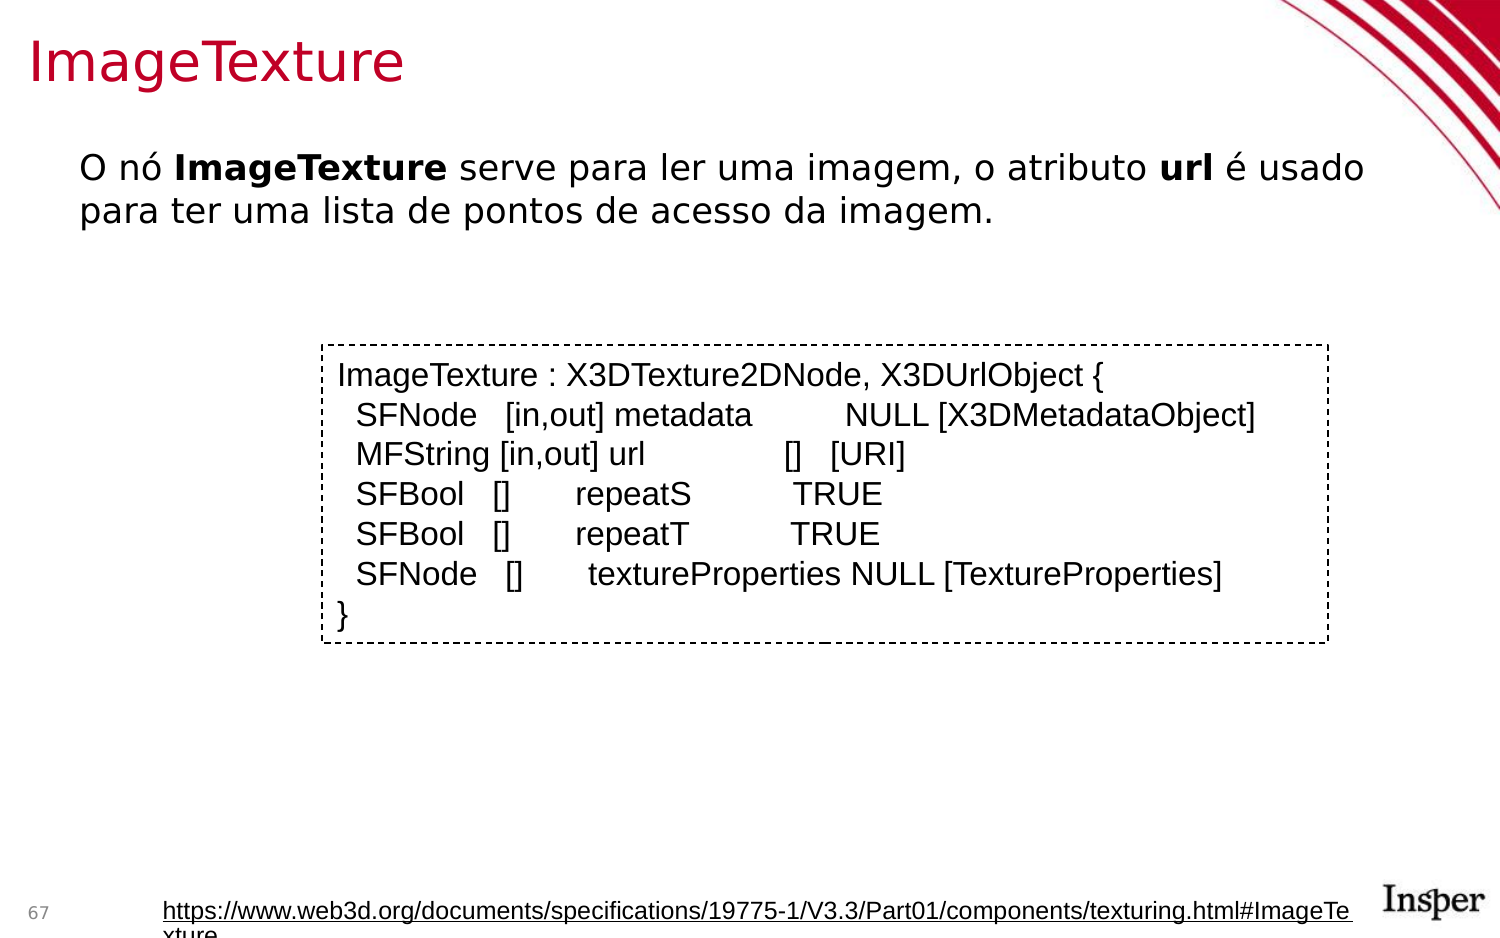

# ImageTexture
O nó ImageTexture serve para ler uma imagem, o atributo url é usado para ter uma lista de pontos de acesso da imagem.
ImageTexture : X3DTexture2DNode, X3DUrlObject {
  SFNode   [in,out] metadata          NULL [X3DMetadataObject]
  MFString [in,out] url               []   [URI]
  SFBool   []       repeatS           TRUE
  SFBool   []       repeatT           TRUE
  SFNode   []       textureProperties NULL [TextureProperties]
}
https://www.web3d.org/documents/specifications/19775-1/V3.3/Part01/components/texturing.html#ImageTexture
67